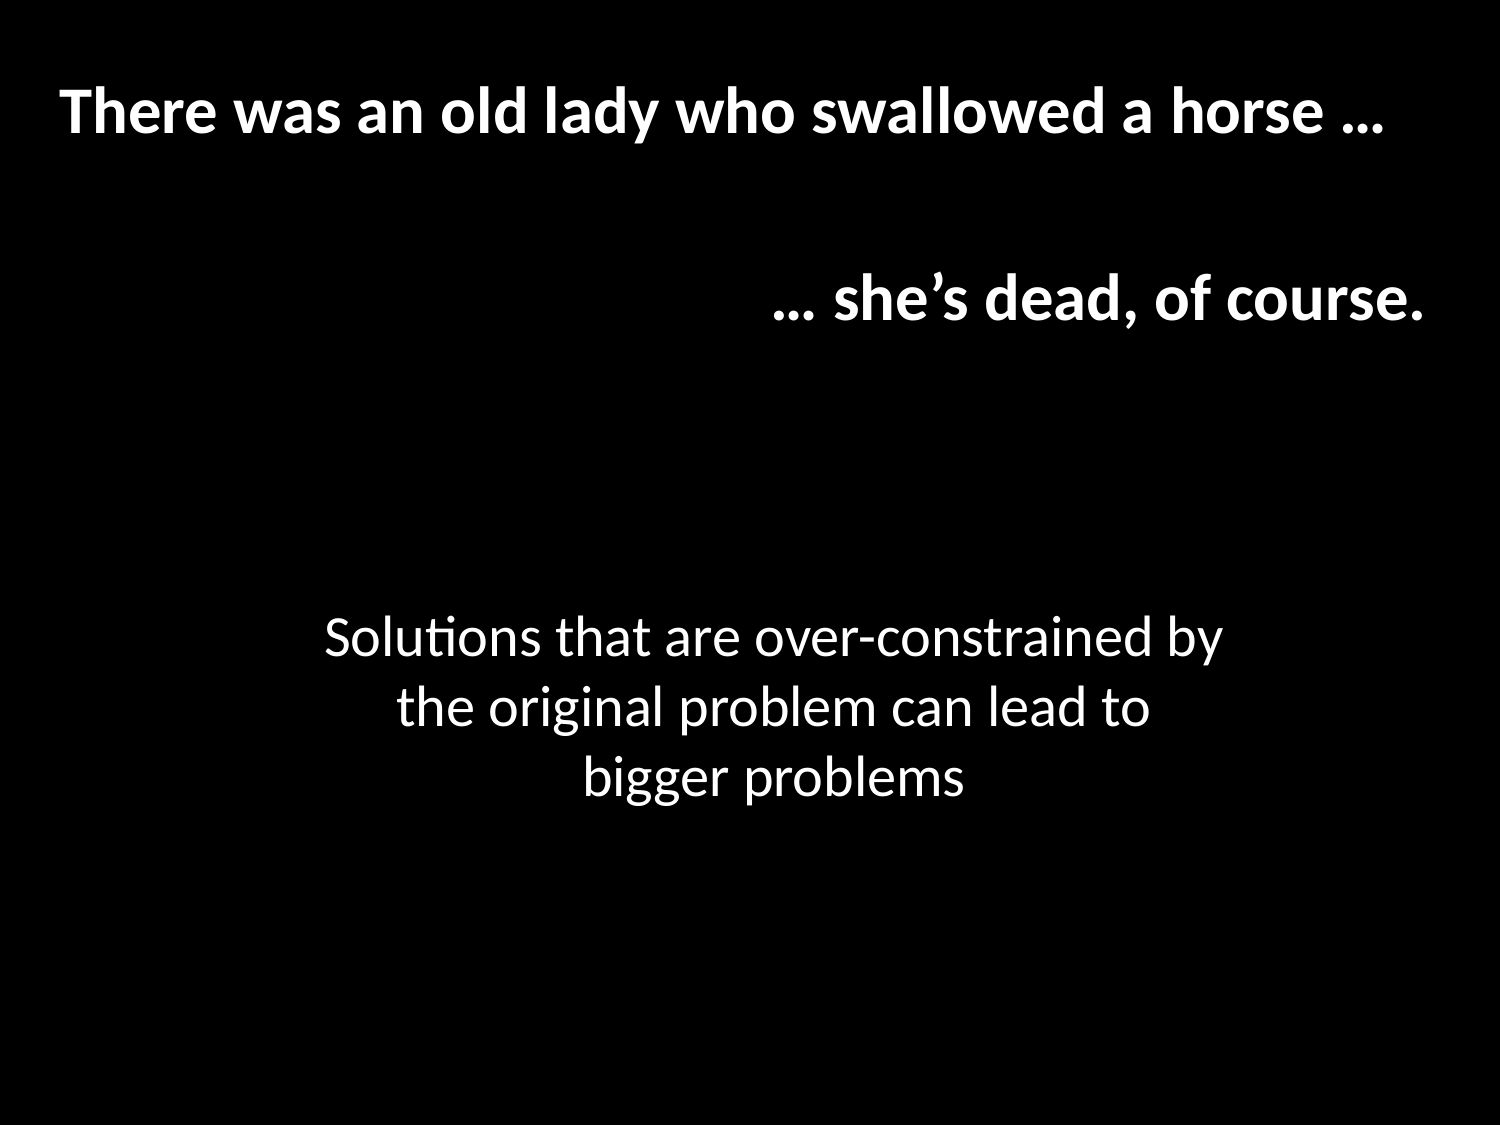

# There was an old lady who swallowed a horse …
… she’s dead, of course.
Solutions that are over-constrained by the original problem can lead to bigger problems